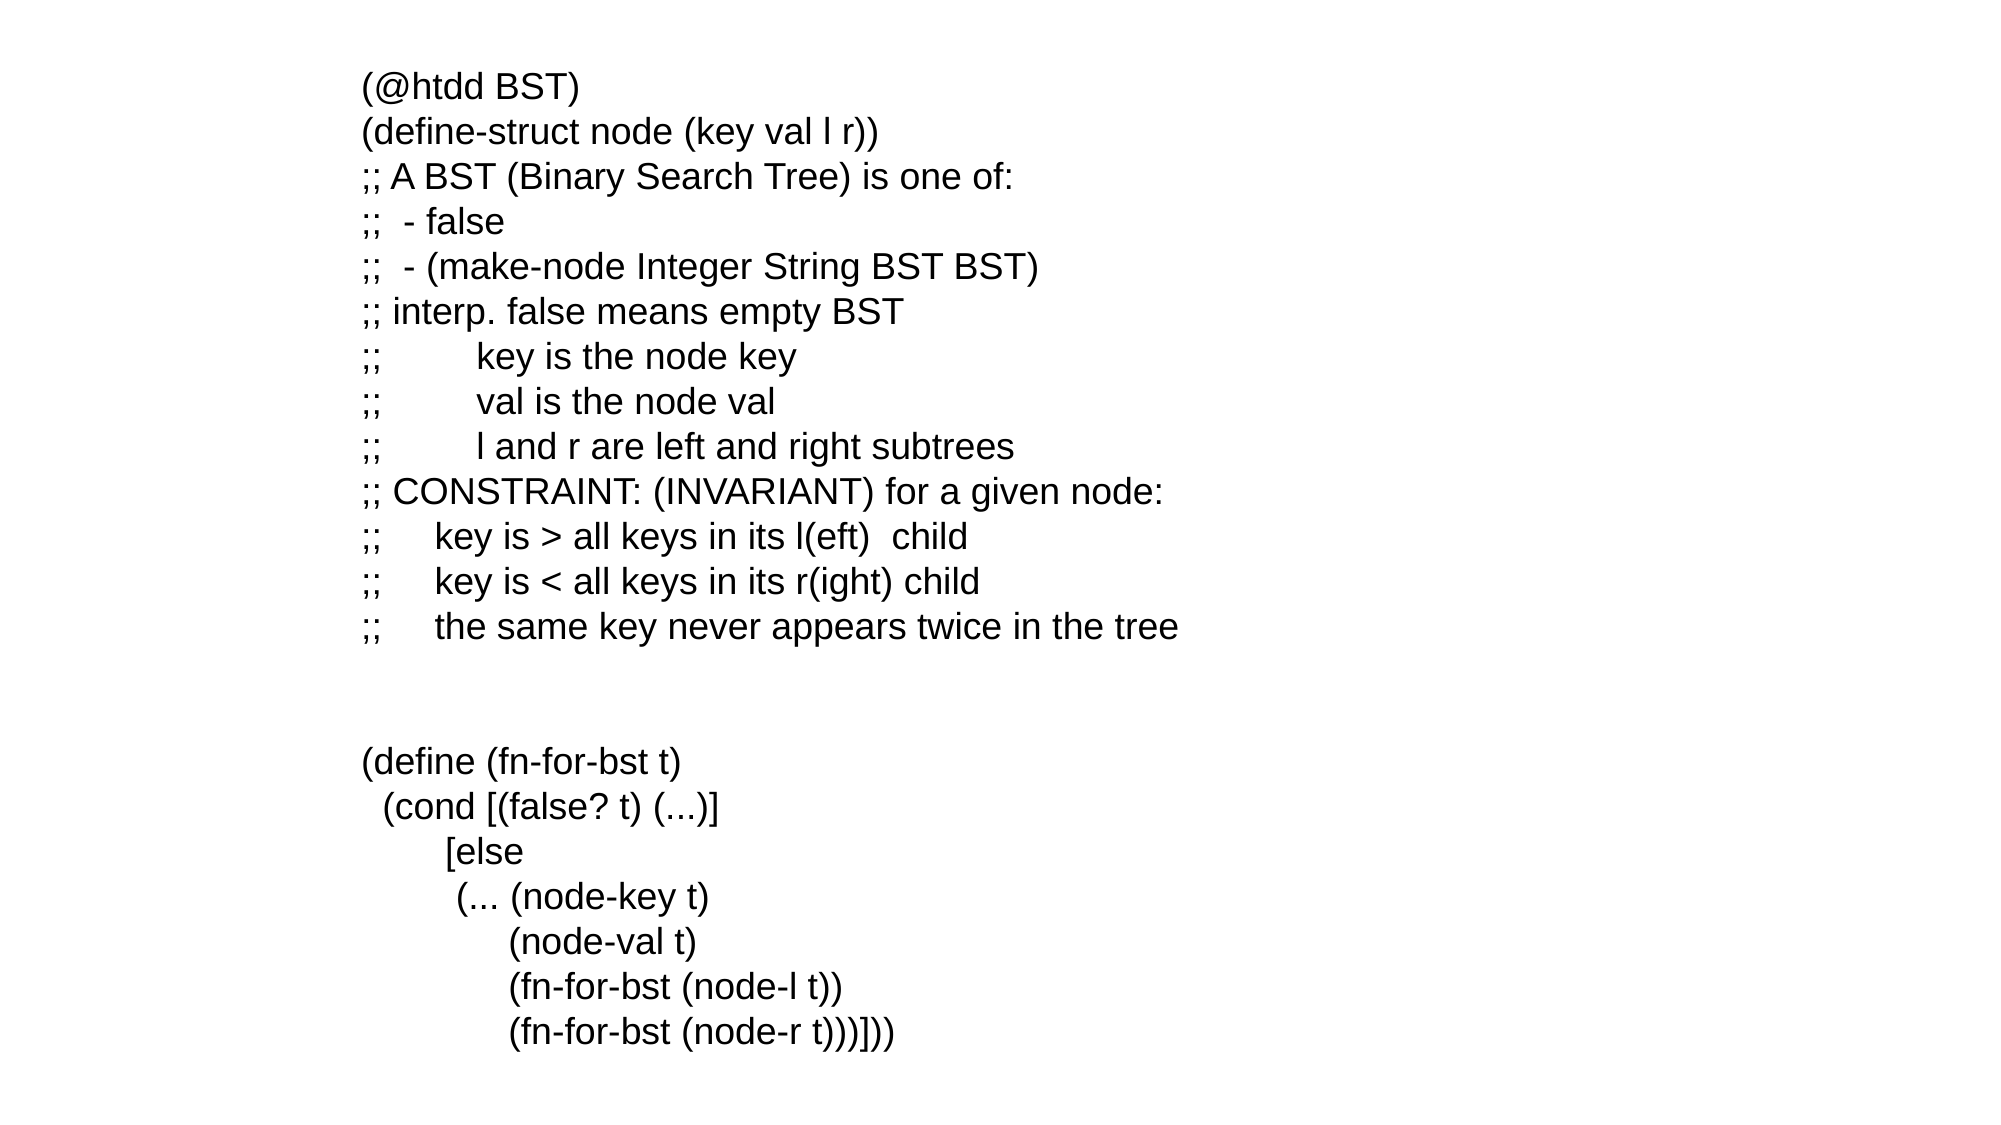

(@htdd BST)
(define-struct node (key val l r))
;; A BST (Binary Search Tree) is one of:
;;  - false
;;  - (make-node Integer String BST BST)
;; interp. false means empty BST
;;         key is the node key
;;         val is the node val
;;         l and r are left and right subtrees
;; CONSTRAINT: (INVARIANT) for a given node:
;;     key is > all keys in its l(eft)  child
;;     key is < all keys in its r(ight) child
;;     the same key never appears twice in the tree

(define (fn-for-bst t)
  (cond [(false? t) (...)]
        [else
         (... (node-key t)
              (node-val t)
              (fn-for-bst (node-l t))
              (fn-for-bst (node-r t)))]))